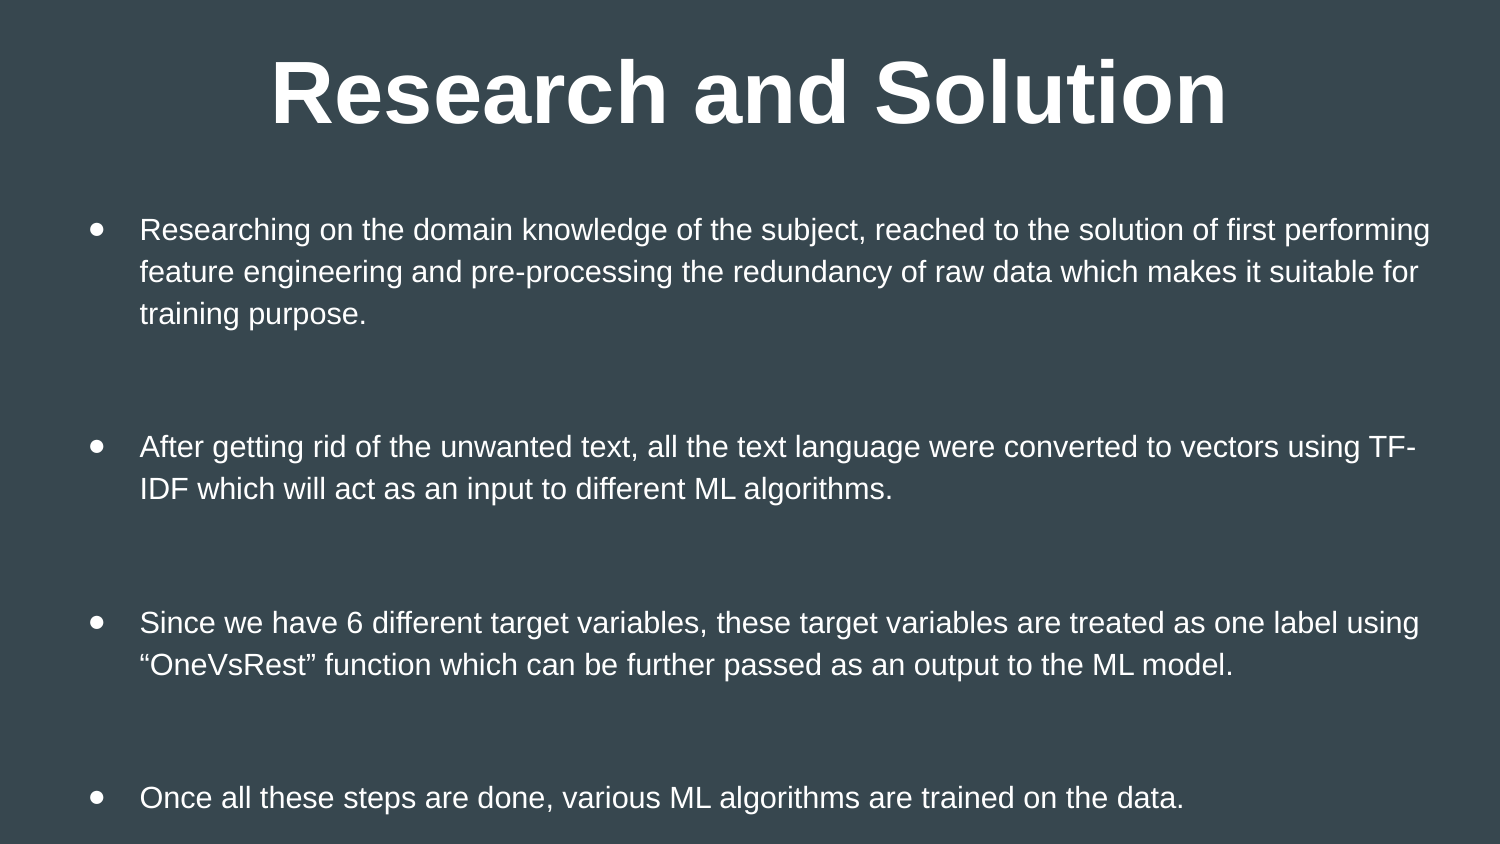

# Research and Solution

Researching on the domain knowledge of the subject, reached to the solution of first performing feature engineering and pre-processing the redundancy of raw data which makes it suitable for training purpose.

After getting rid of the unwanted text, all the text language were converted to vectors using TF-IDF which will act as an input to different ML algorithms.

Since we have 6 different target variables, these target variables are treated as one label using “OneVsRest” function which can be further passed as an output to the ML model.

Once all these steps are done, various ML algorithms are trained on the data.